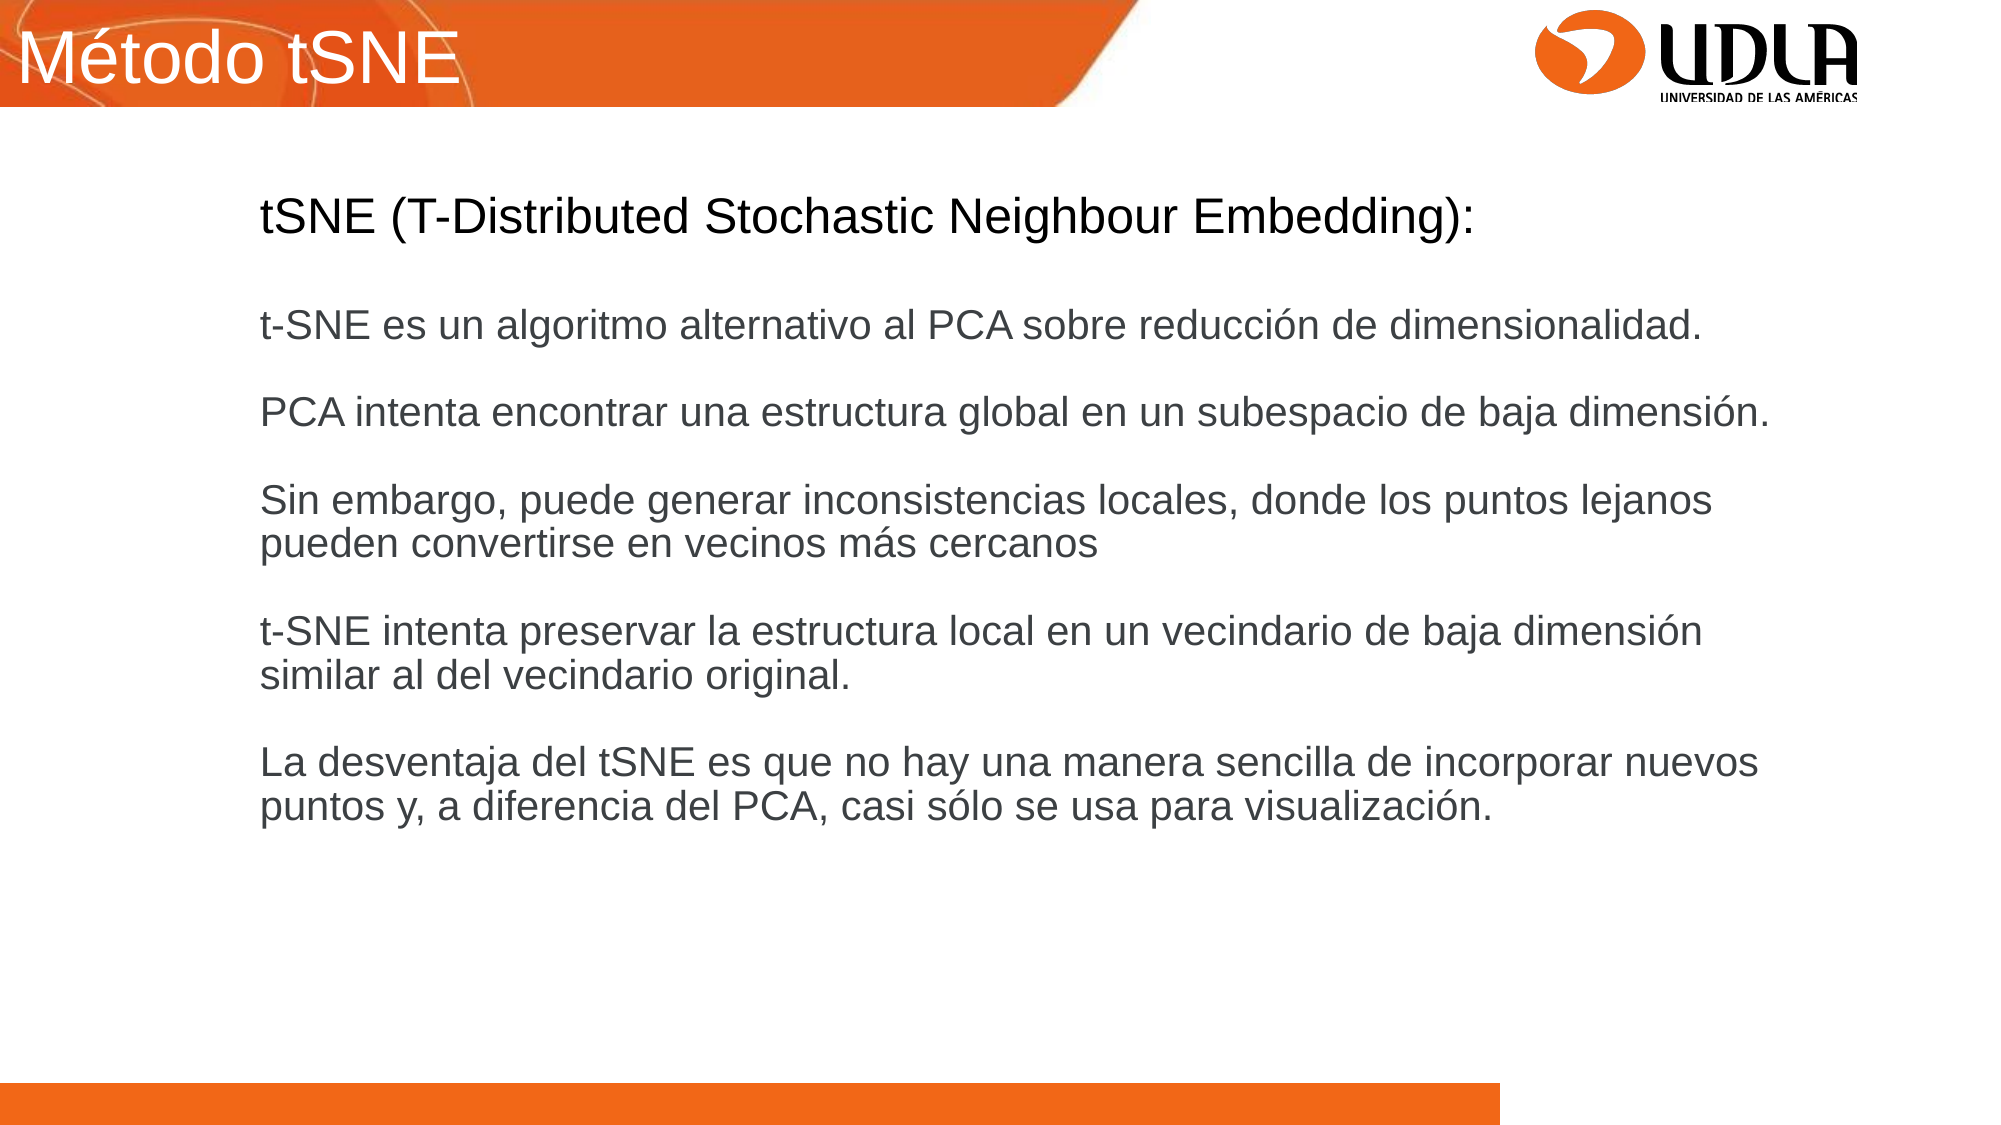

Método tSNE
tSNE (T-Distributed Stochastic Neighbour Embedding):

t-SNE es un algoritmo alternativo al PCA sobre reducción de dimensionalidad.

PCA intenta encontrar una estructura global en un subespacio de baja dimensión.

Sin embargo, puede generar inconsistencias locales, donde los puntos lejanos pueden convertirse en vecinos más cercanos

t-SNE intenta preservar la estructura local en un vecindario de baja dimensión similar al del vecindario original.

La desventaja del tSNE es que no hay una manera sencilla de incorporar nuevos puntos y, a diferencia del PCA, casi sólo se usa para visualización.